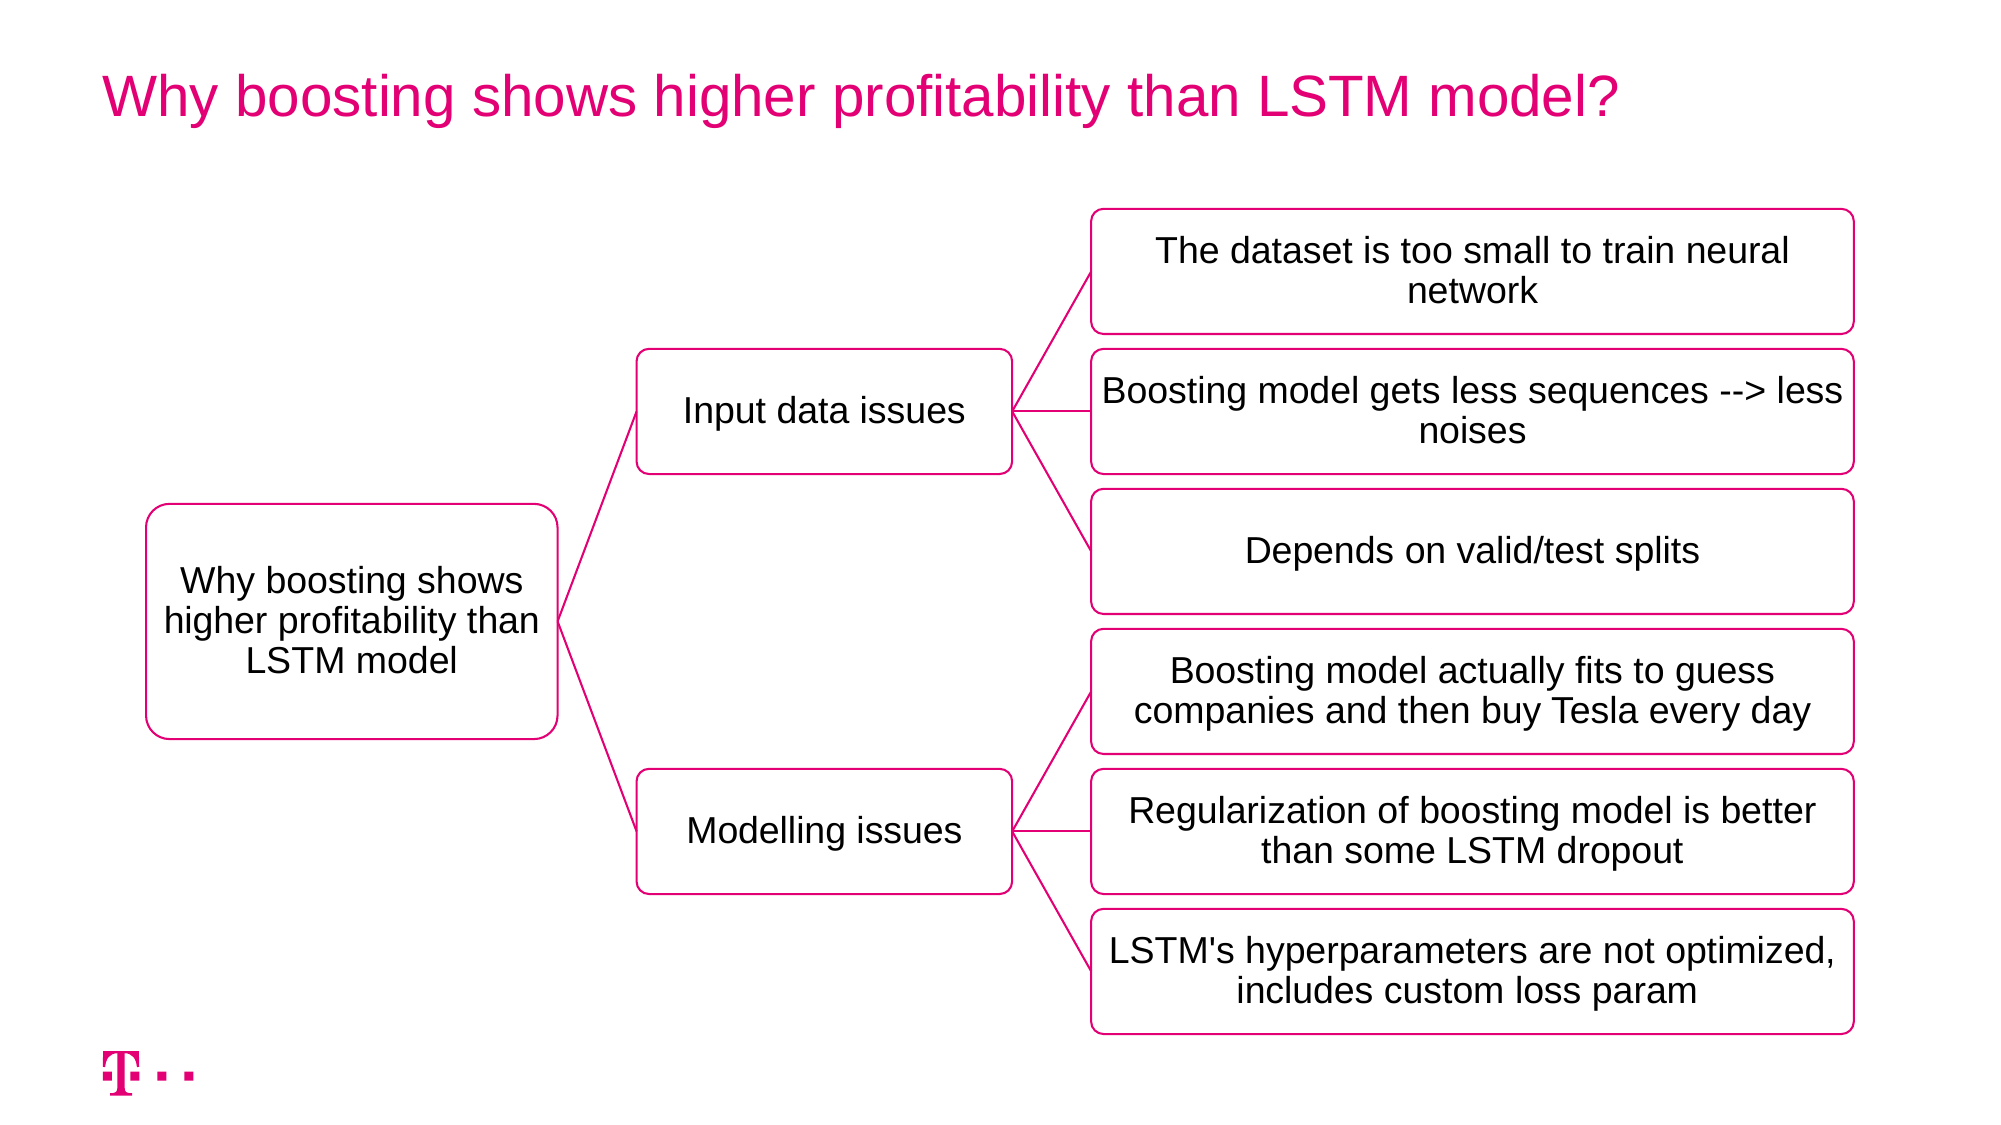

# Why boosting shows higher profitability than LSTM model?
The dataset is too small to train neural network

Input data issues
Boosting model gets less sequences --> less noises

Depends on valid/test splits
Why boosting shows higher profitability than LSTM model

Boosting model actually fits to guess companies and then buy Tesla every day

Modelling issues
Regularization of boosting model is better than some LSTM dropout

LSTM's hyperparameters are not optimized, includes custom loss param